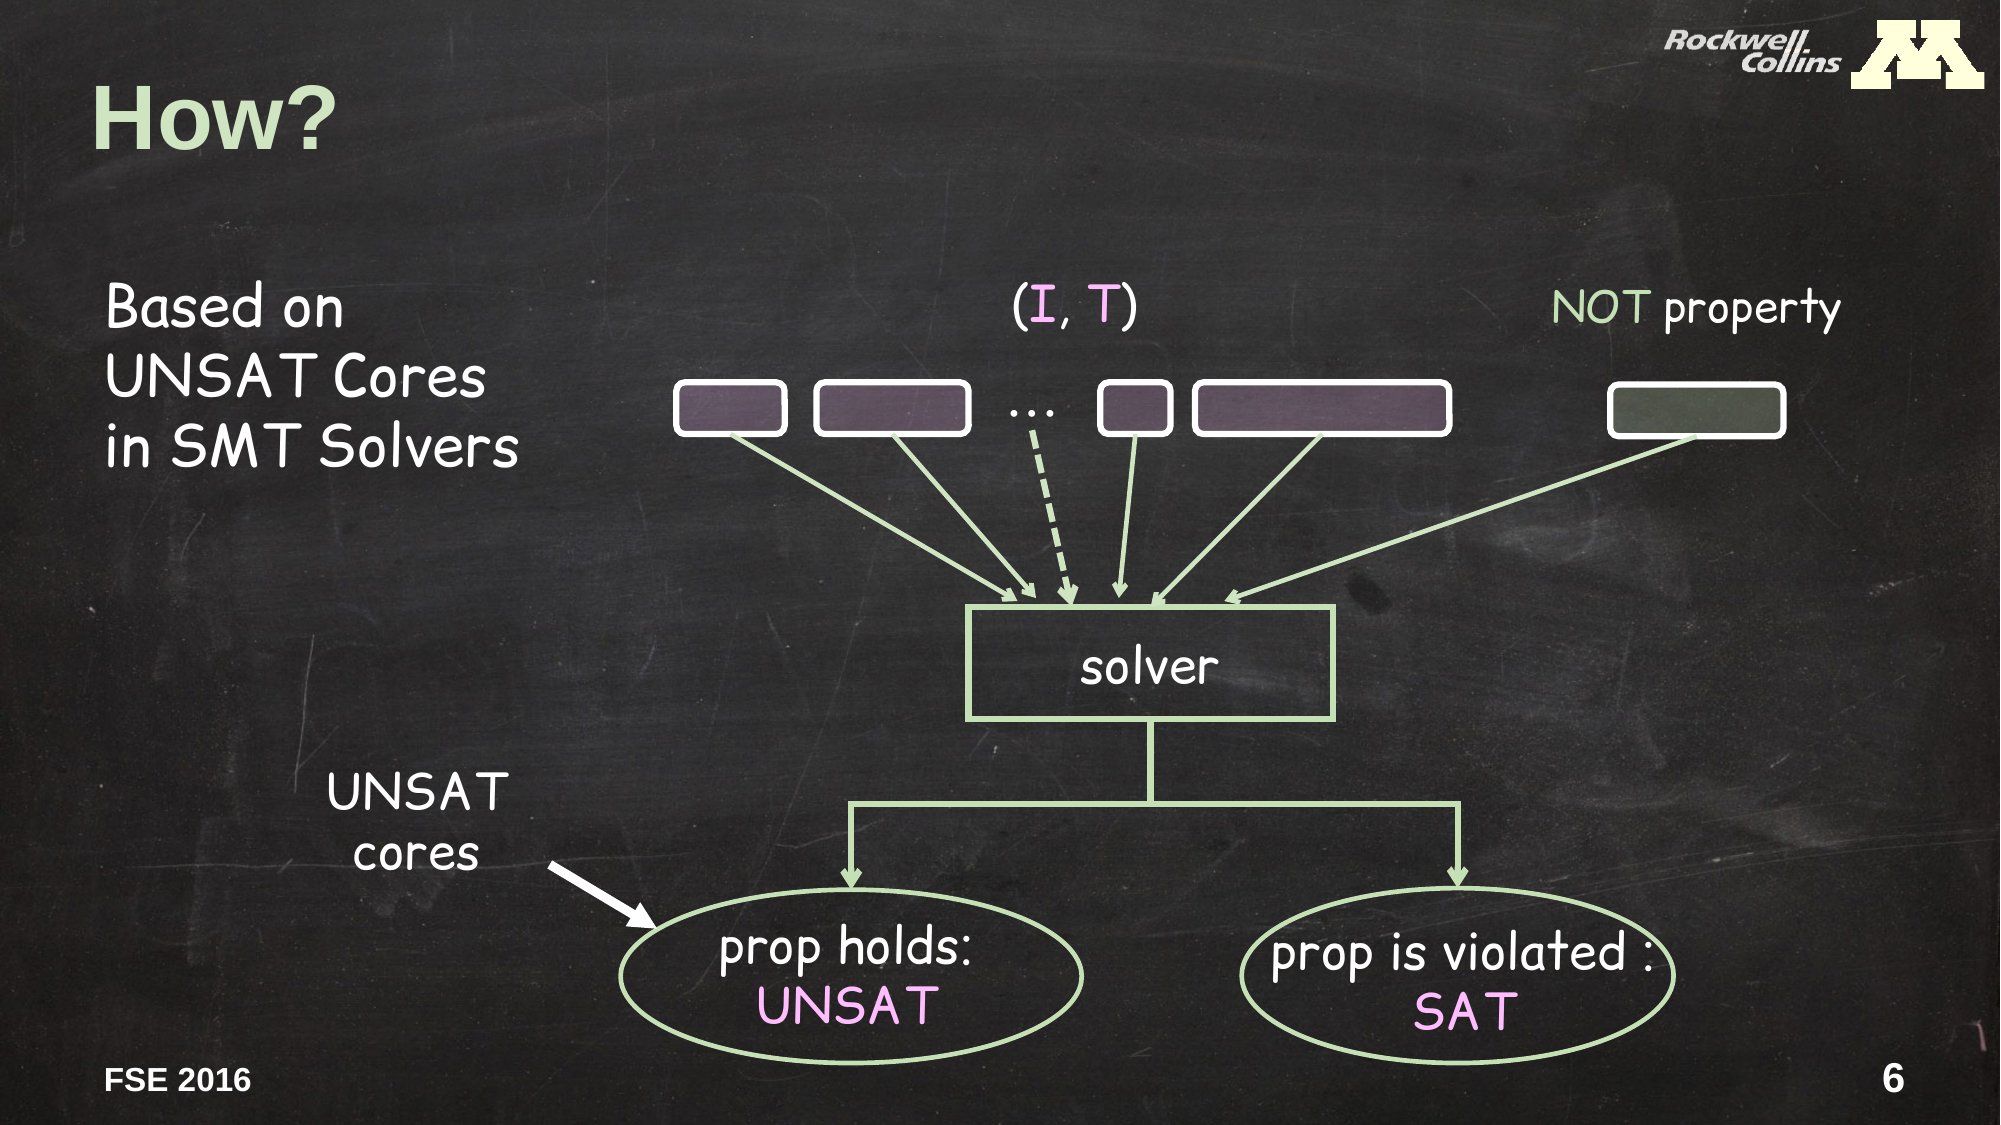

# How?
Based on UNSAT Cores in SMT Solvers

NOT property
(I, T)
...

solver
UNSAT cores

prop is violated :
SAT

prop holds:
UNSAT
FSE 2016
6